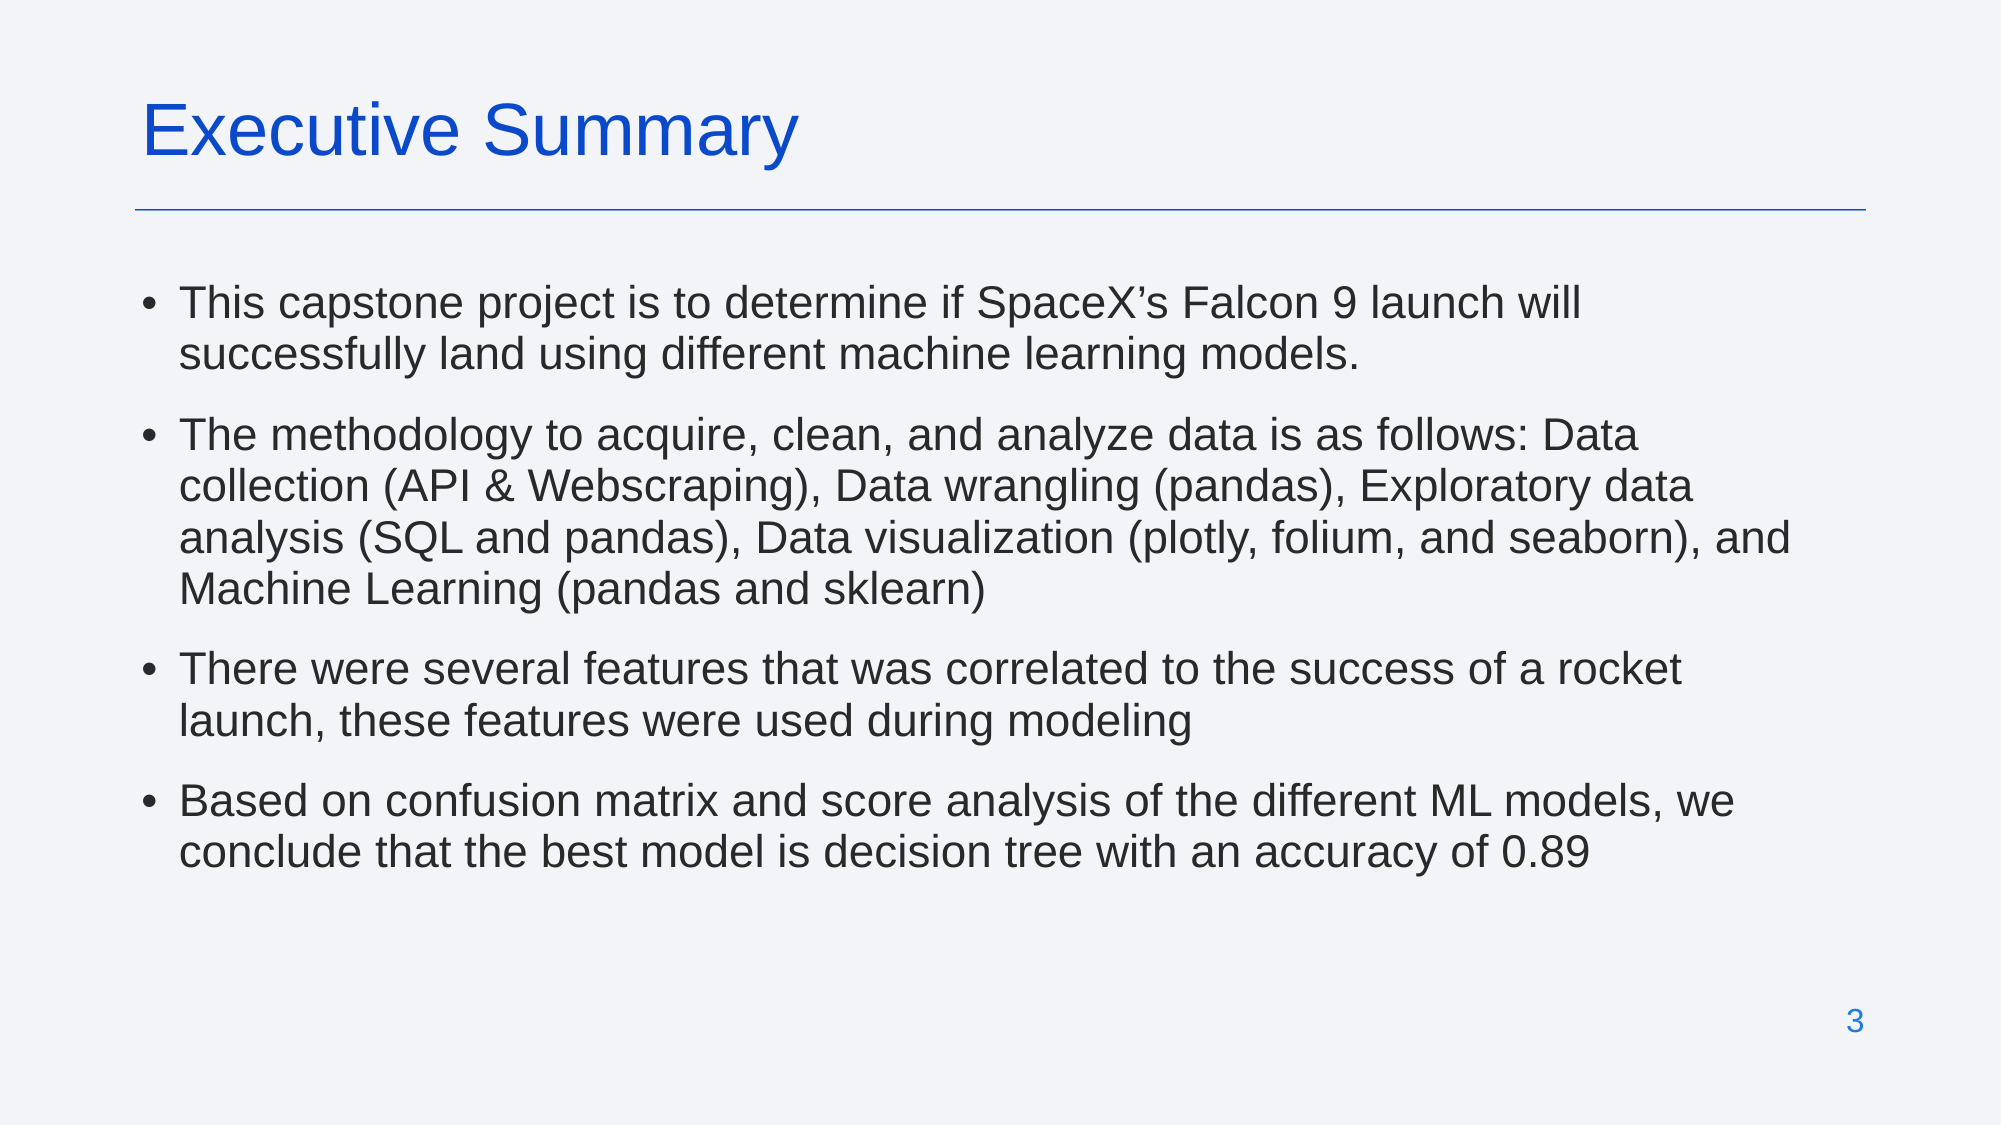

Executive Summary
This capstone project is to determine if SpaceX’s Falcon 9 launch will successfully land using different machine learning models.
The methodology to acquire, clean, and analyze data is as follows: Data collection (API & Webscraping), Data wrangling (pandas), Exploratory data analysis (SQL and pandas), Data visualization (plotly, folium, and seaborn), and Machine Learning (pandas and sklearn)
There were several features that was correlated to the success of a rocket launch, these features were used during modeling
Based on confusion matrix and score analysis of the different ML models, we conclude that the best model is decision tree with an accuracy of 0.89
3